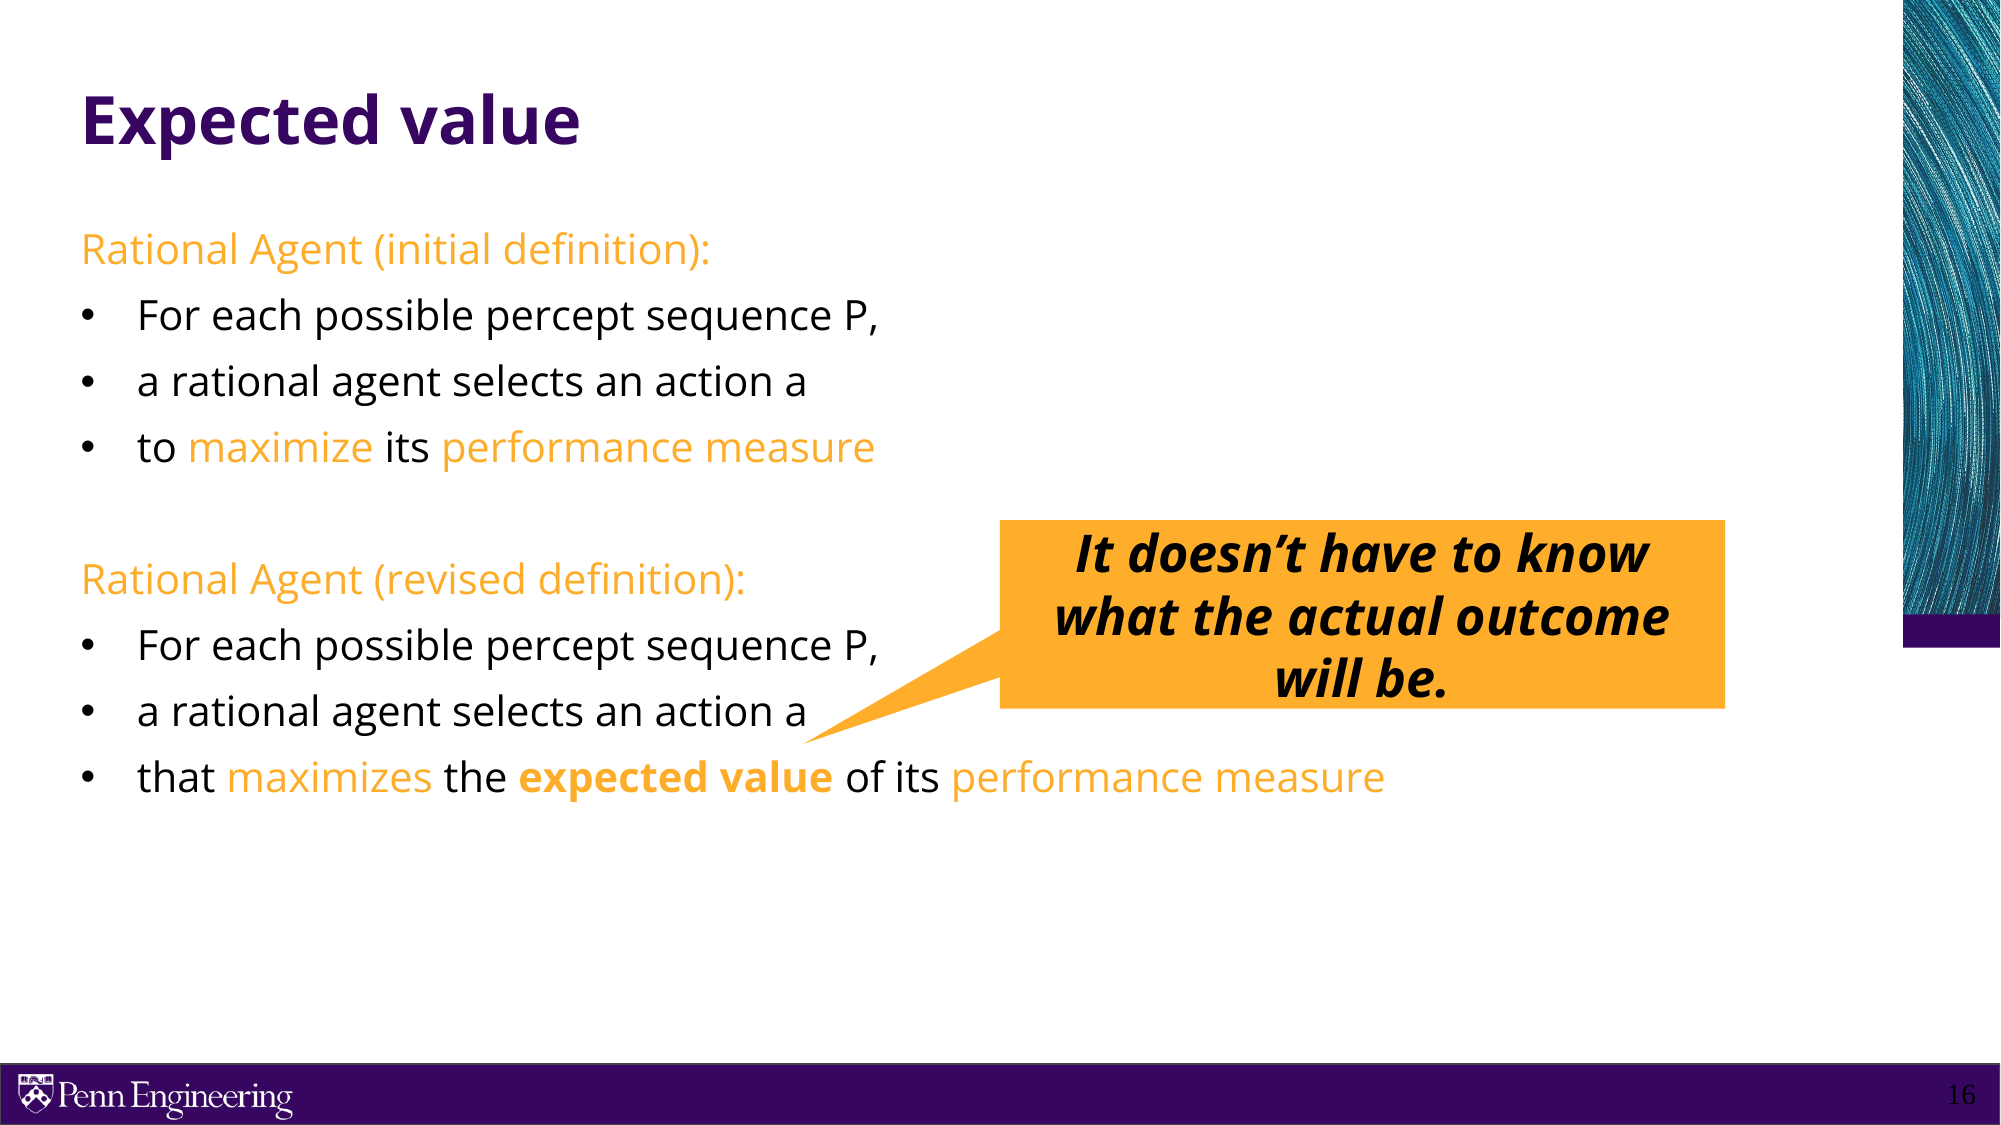

# Expected value
Rational Agent (initial definition):
For each possible percept sequence P,
a rational agent selects an action a
to maximize its performance measure

Rational Agent (revised definition):
For each possible percept sequence P,
a rational agent selects an action a
that maximizes the expected value of its performance measure

It doesn’t have to know what the actual outcome will be.
16